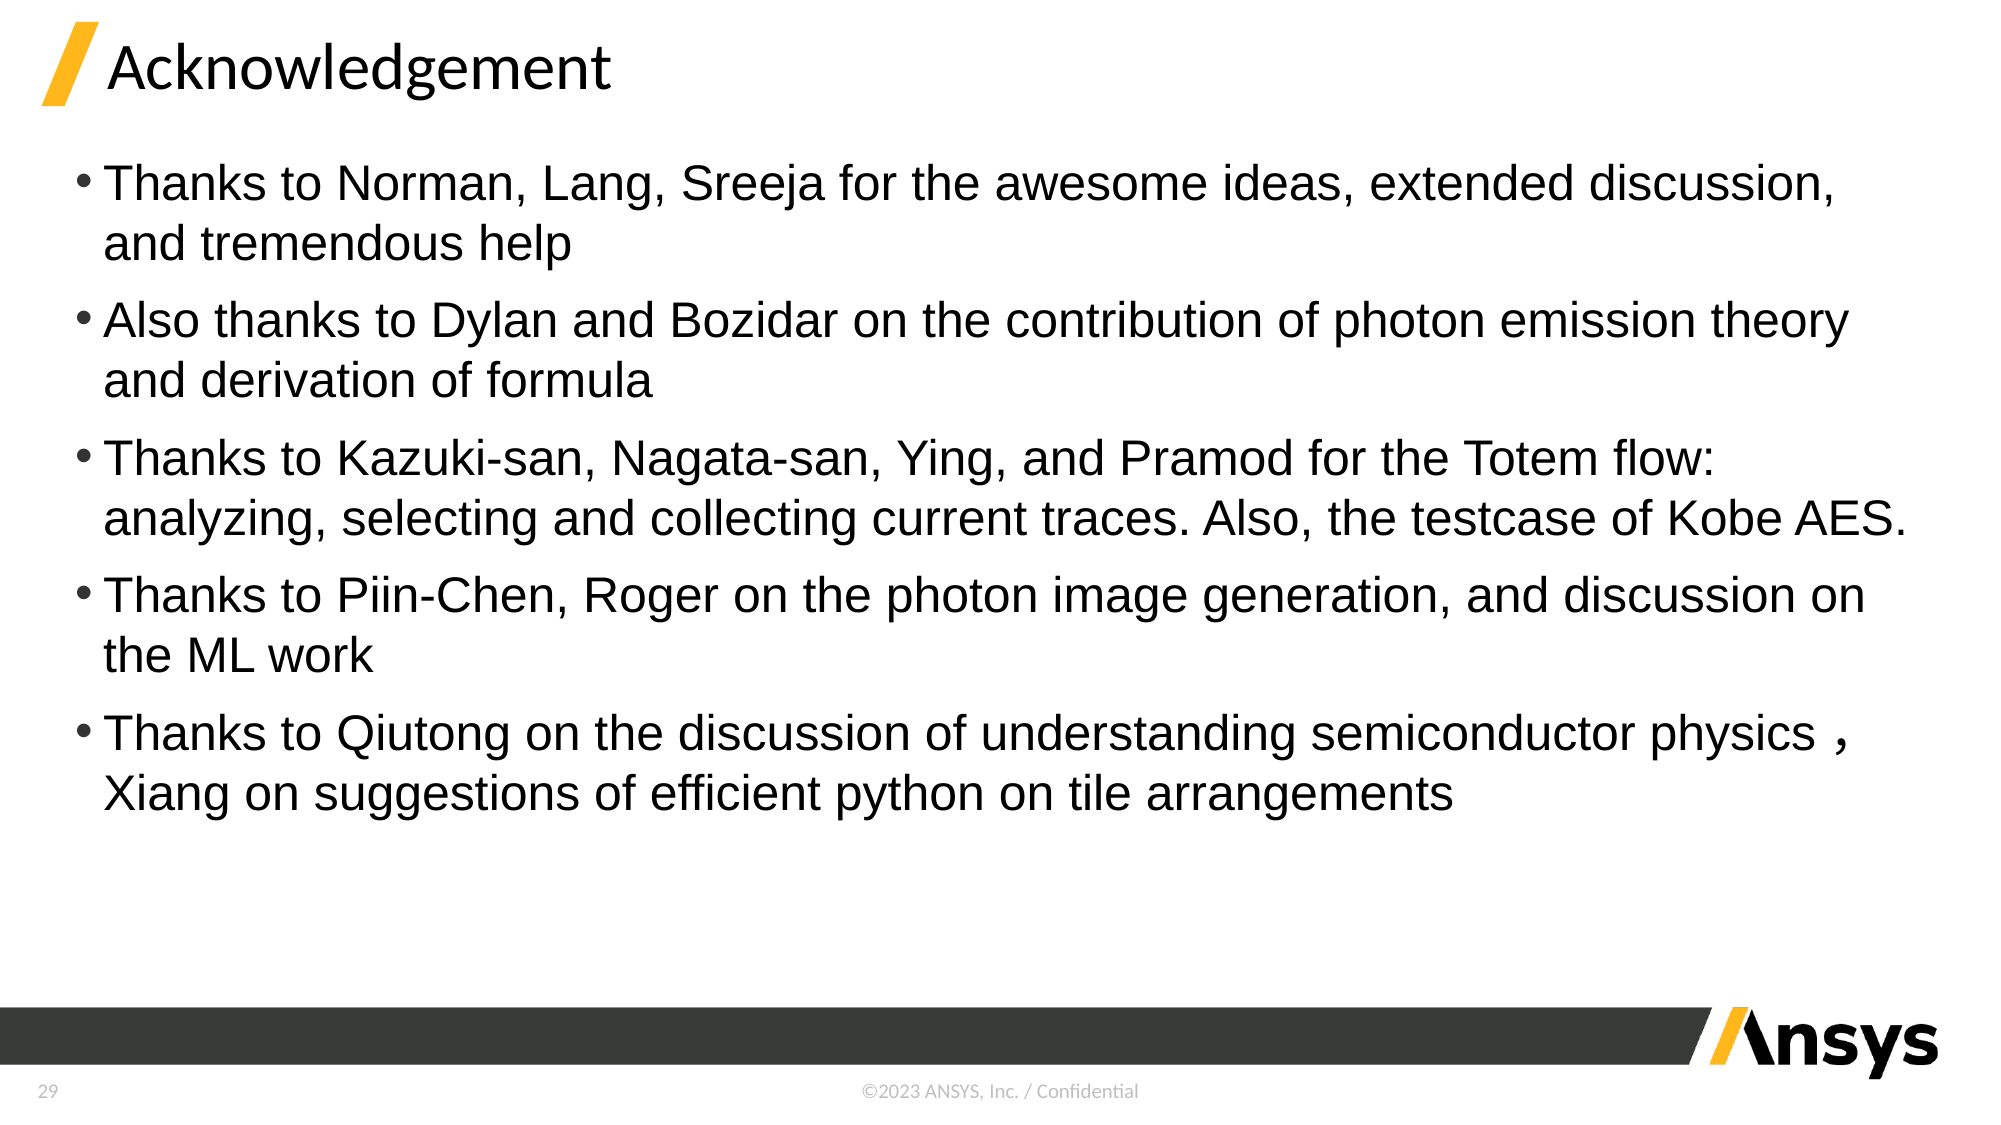

# Acknowledgement
Thanks to Norman, Lang, Sreeja for the awesome ideas, extended discussion, and tremendous help
Also thanks to Dylan and Bozidar on the contribution of photon emission theory and derivation of formula
Thanks to Kazuki-san, Nagata-san, Ying, and Pramod for the Totem flow: analyzing, selecting and collecting current traces. Also, the testcase of Kobe AES.
Thanks to Piin-Chen, Roger on the photon image generation, and discussion on the ML work
Thanks to Qiutong on the discussion of understanding semiconductor physics， Xiang on suggestions of efficient python on tile arrangements